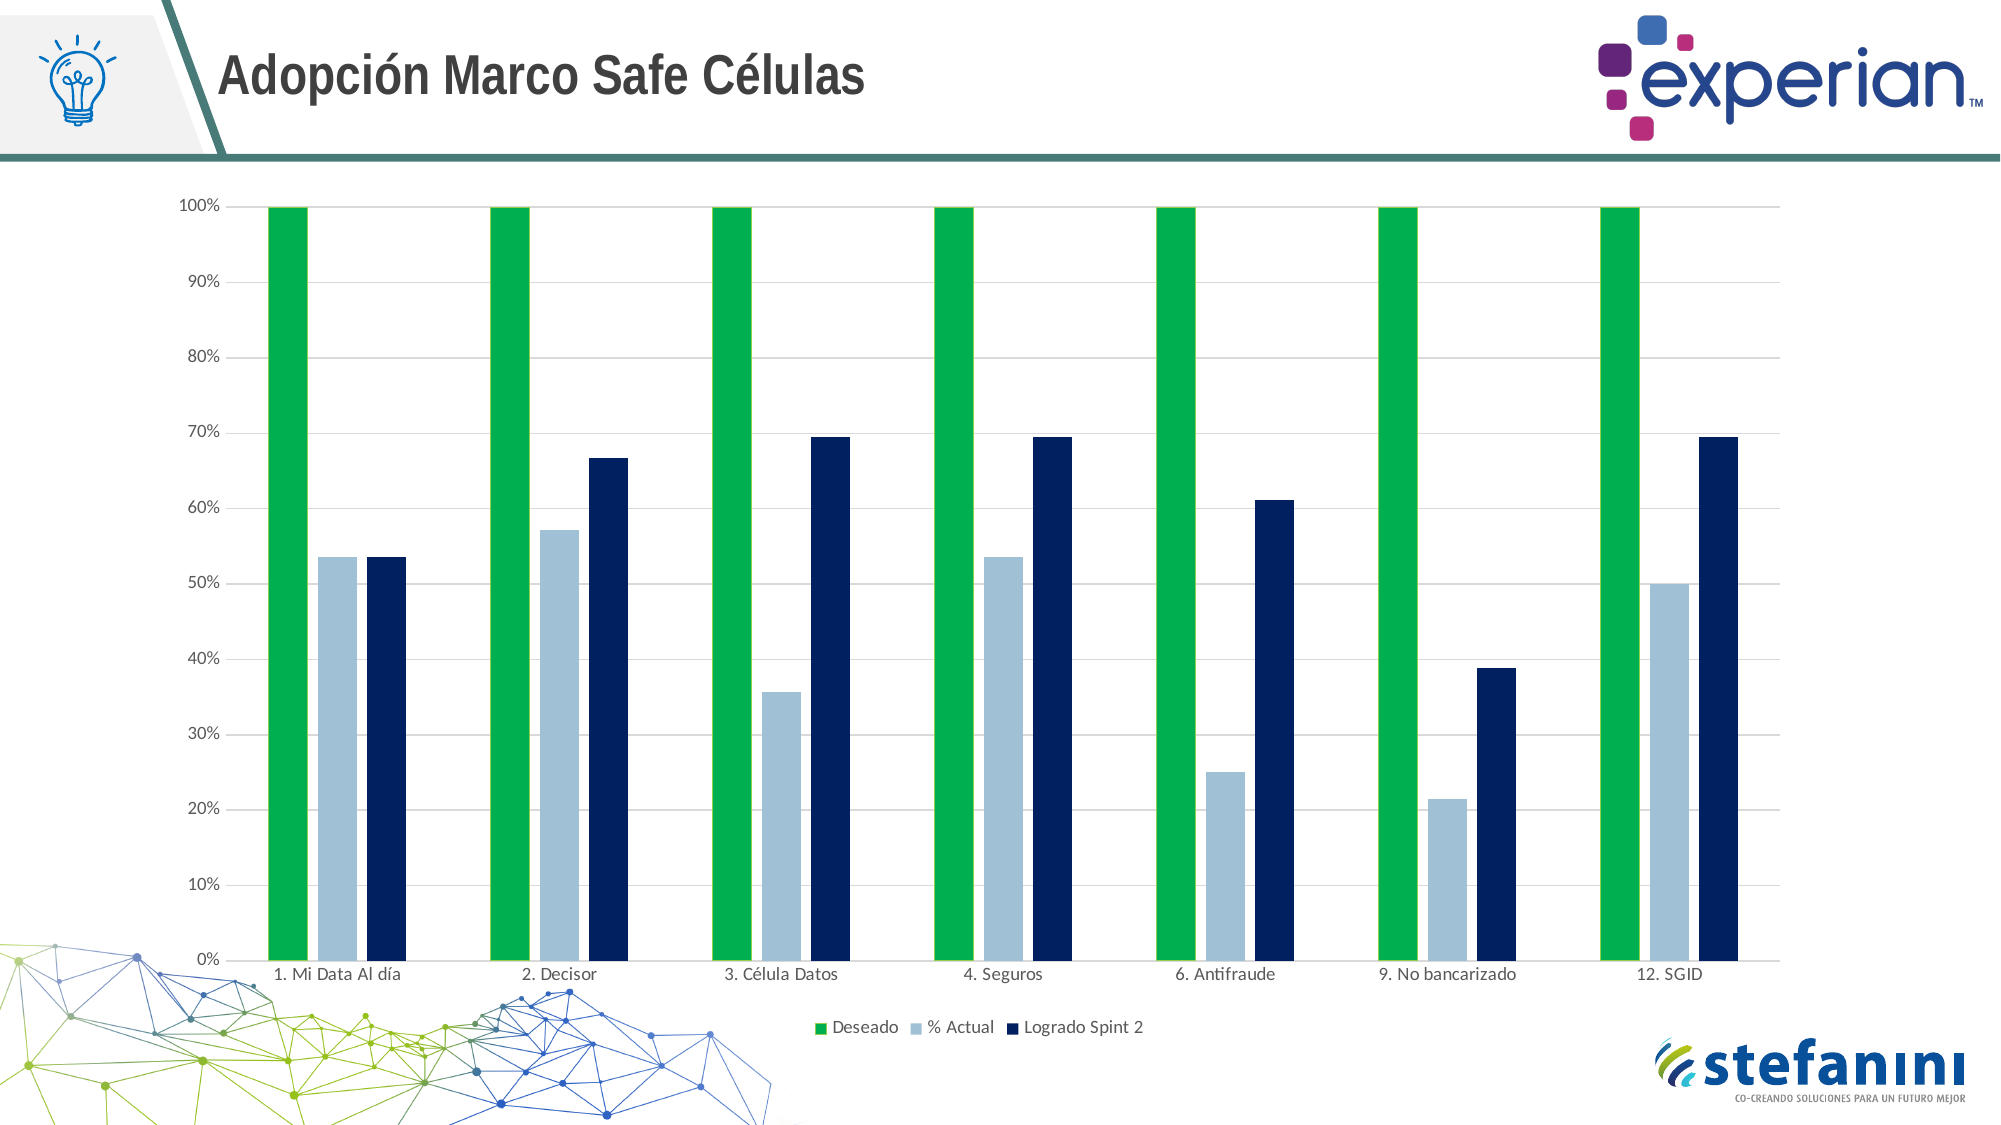

# Adopción Marco Safe Células

### Chart

| Category | Deseado | % Actual | Logrado Spint 2 |
|---|---|---|---|
| 1. Mi Data Al día | 1.0 | 0.5357142857142857 | 0.5357142857142857 |
| 2. Decisor | 1.0 | 0.5714285714285714 | 0.6666666666666666 |
| 3. Célula Datos | 1.0 | 0.35714285714285715 | 0.6944444444444444 |
| 4. Seguros | 1.0 | 0.5357142857142857 | 0.6944444444444444 |
| 6. Antifraude | 1.0 | 0.25 | 0.6111111111111112 |
| 9. No bancarizado | 1.0 | 0.21428571428571427 | 0.3888888888888889 |
| 12. SGID | 1.0 | 0.5 | 0.6944444444444444 |